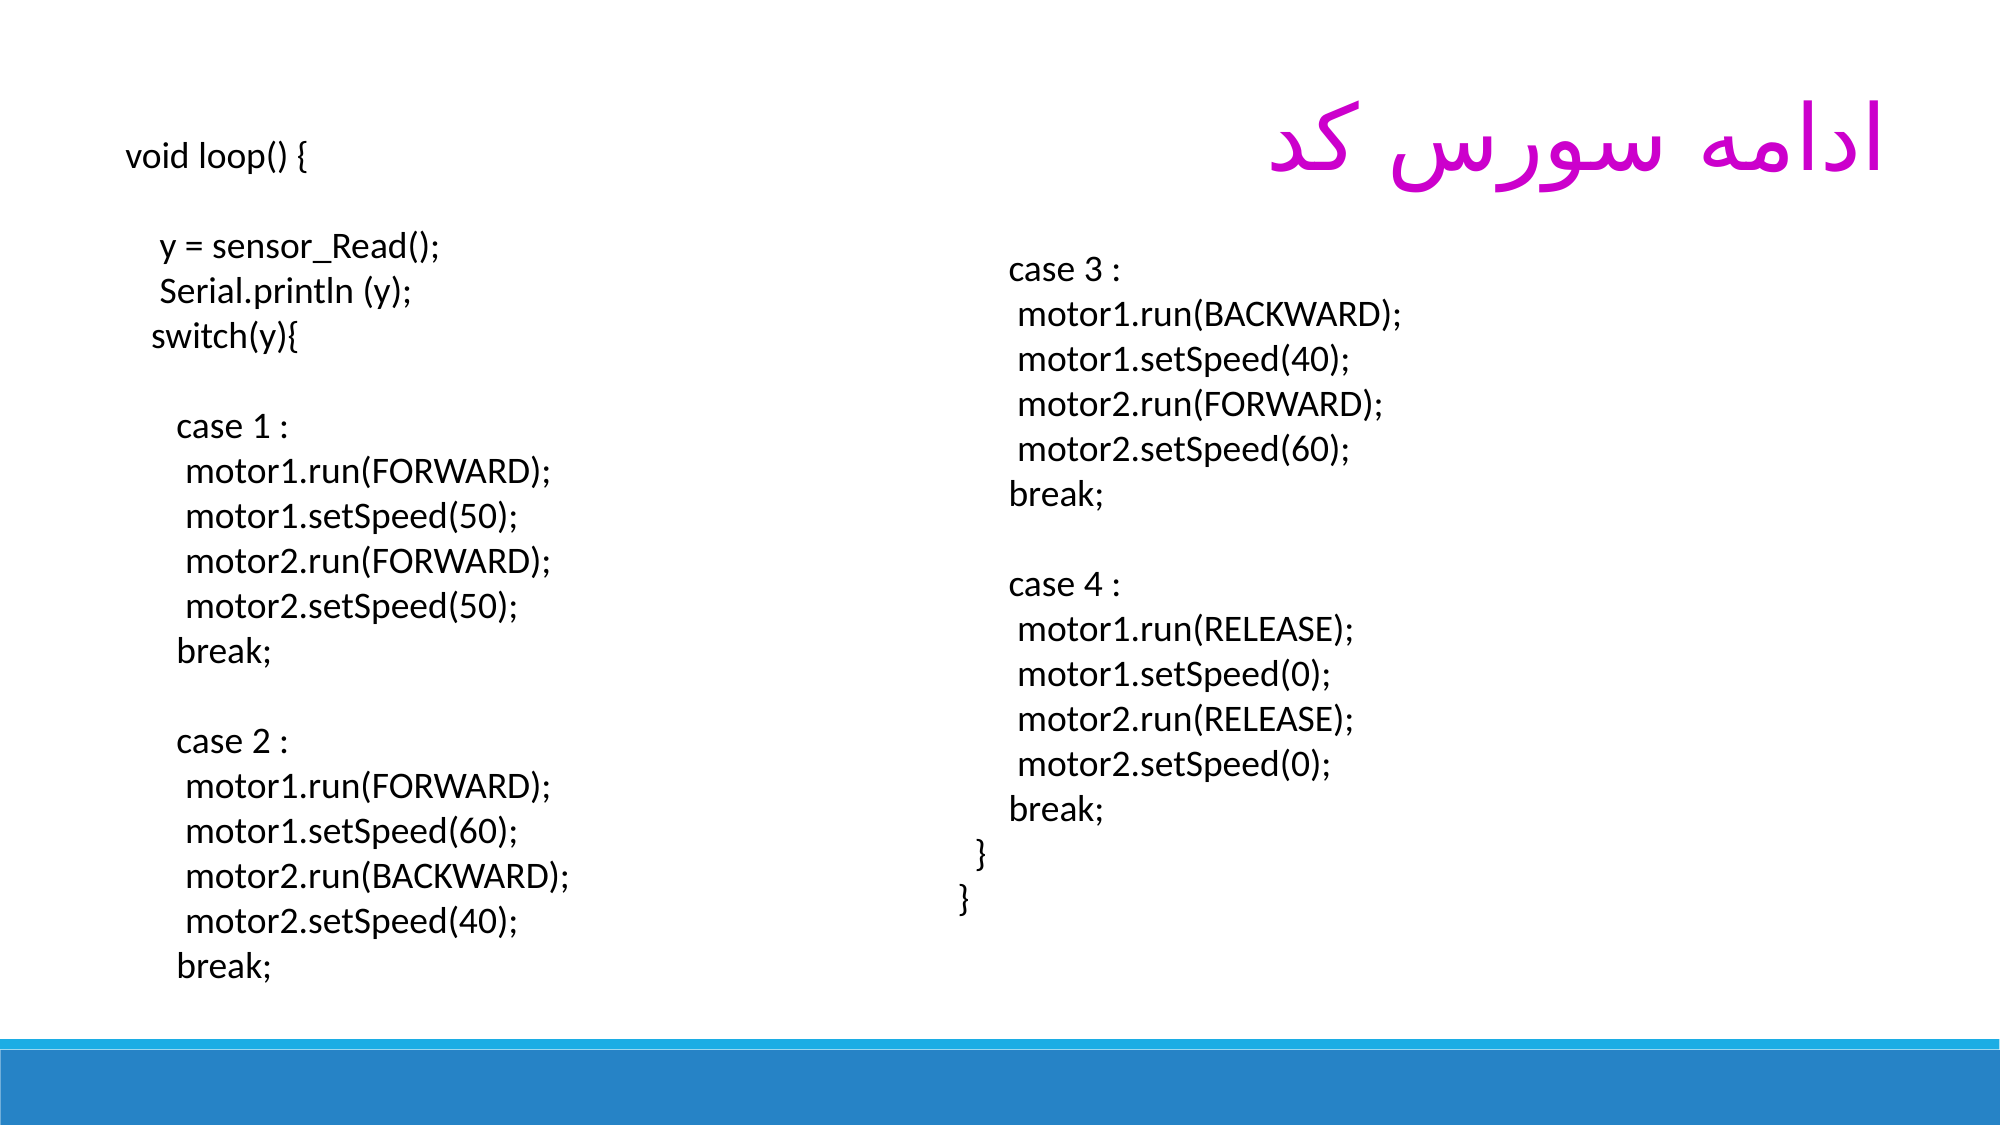

ادامه سورس کد
void loop() {

    y = sensor_Read();
    Serial.println (y);
   switch(y){

      case 1 :
       motor1.run(FORWARD);
       motor1.setSpeed(50);
       motor2.run(FORWARD);
       motor2.setSpeed(50);
      break;

      case 2 :
       motor1.run(FORWARD);
       motor1.setSpeed(60);
       motor2.run(BACKWARD);
       motor2.setSpeed(40);
      break;

      case 3 :
       motor1.run(BACKWARD);
       motor1.setSpeed(40);
       motor2.run(FORWARD);
       motor2.setSpeed(60);
      break;

      case 4 :
       motor1.run(RELEASE);
       motor1.setSpeed(0);
       motor2.run(RELEASE);
       motor2.setSpeed(0);
      break;
  }
}